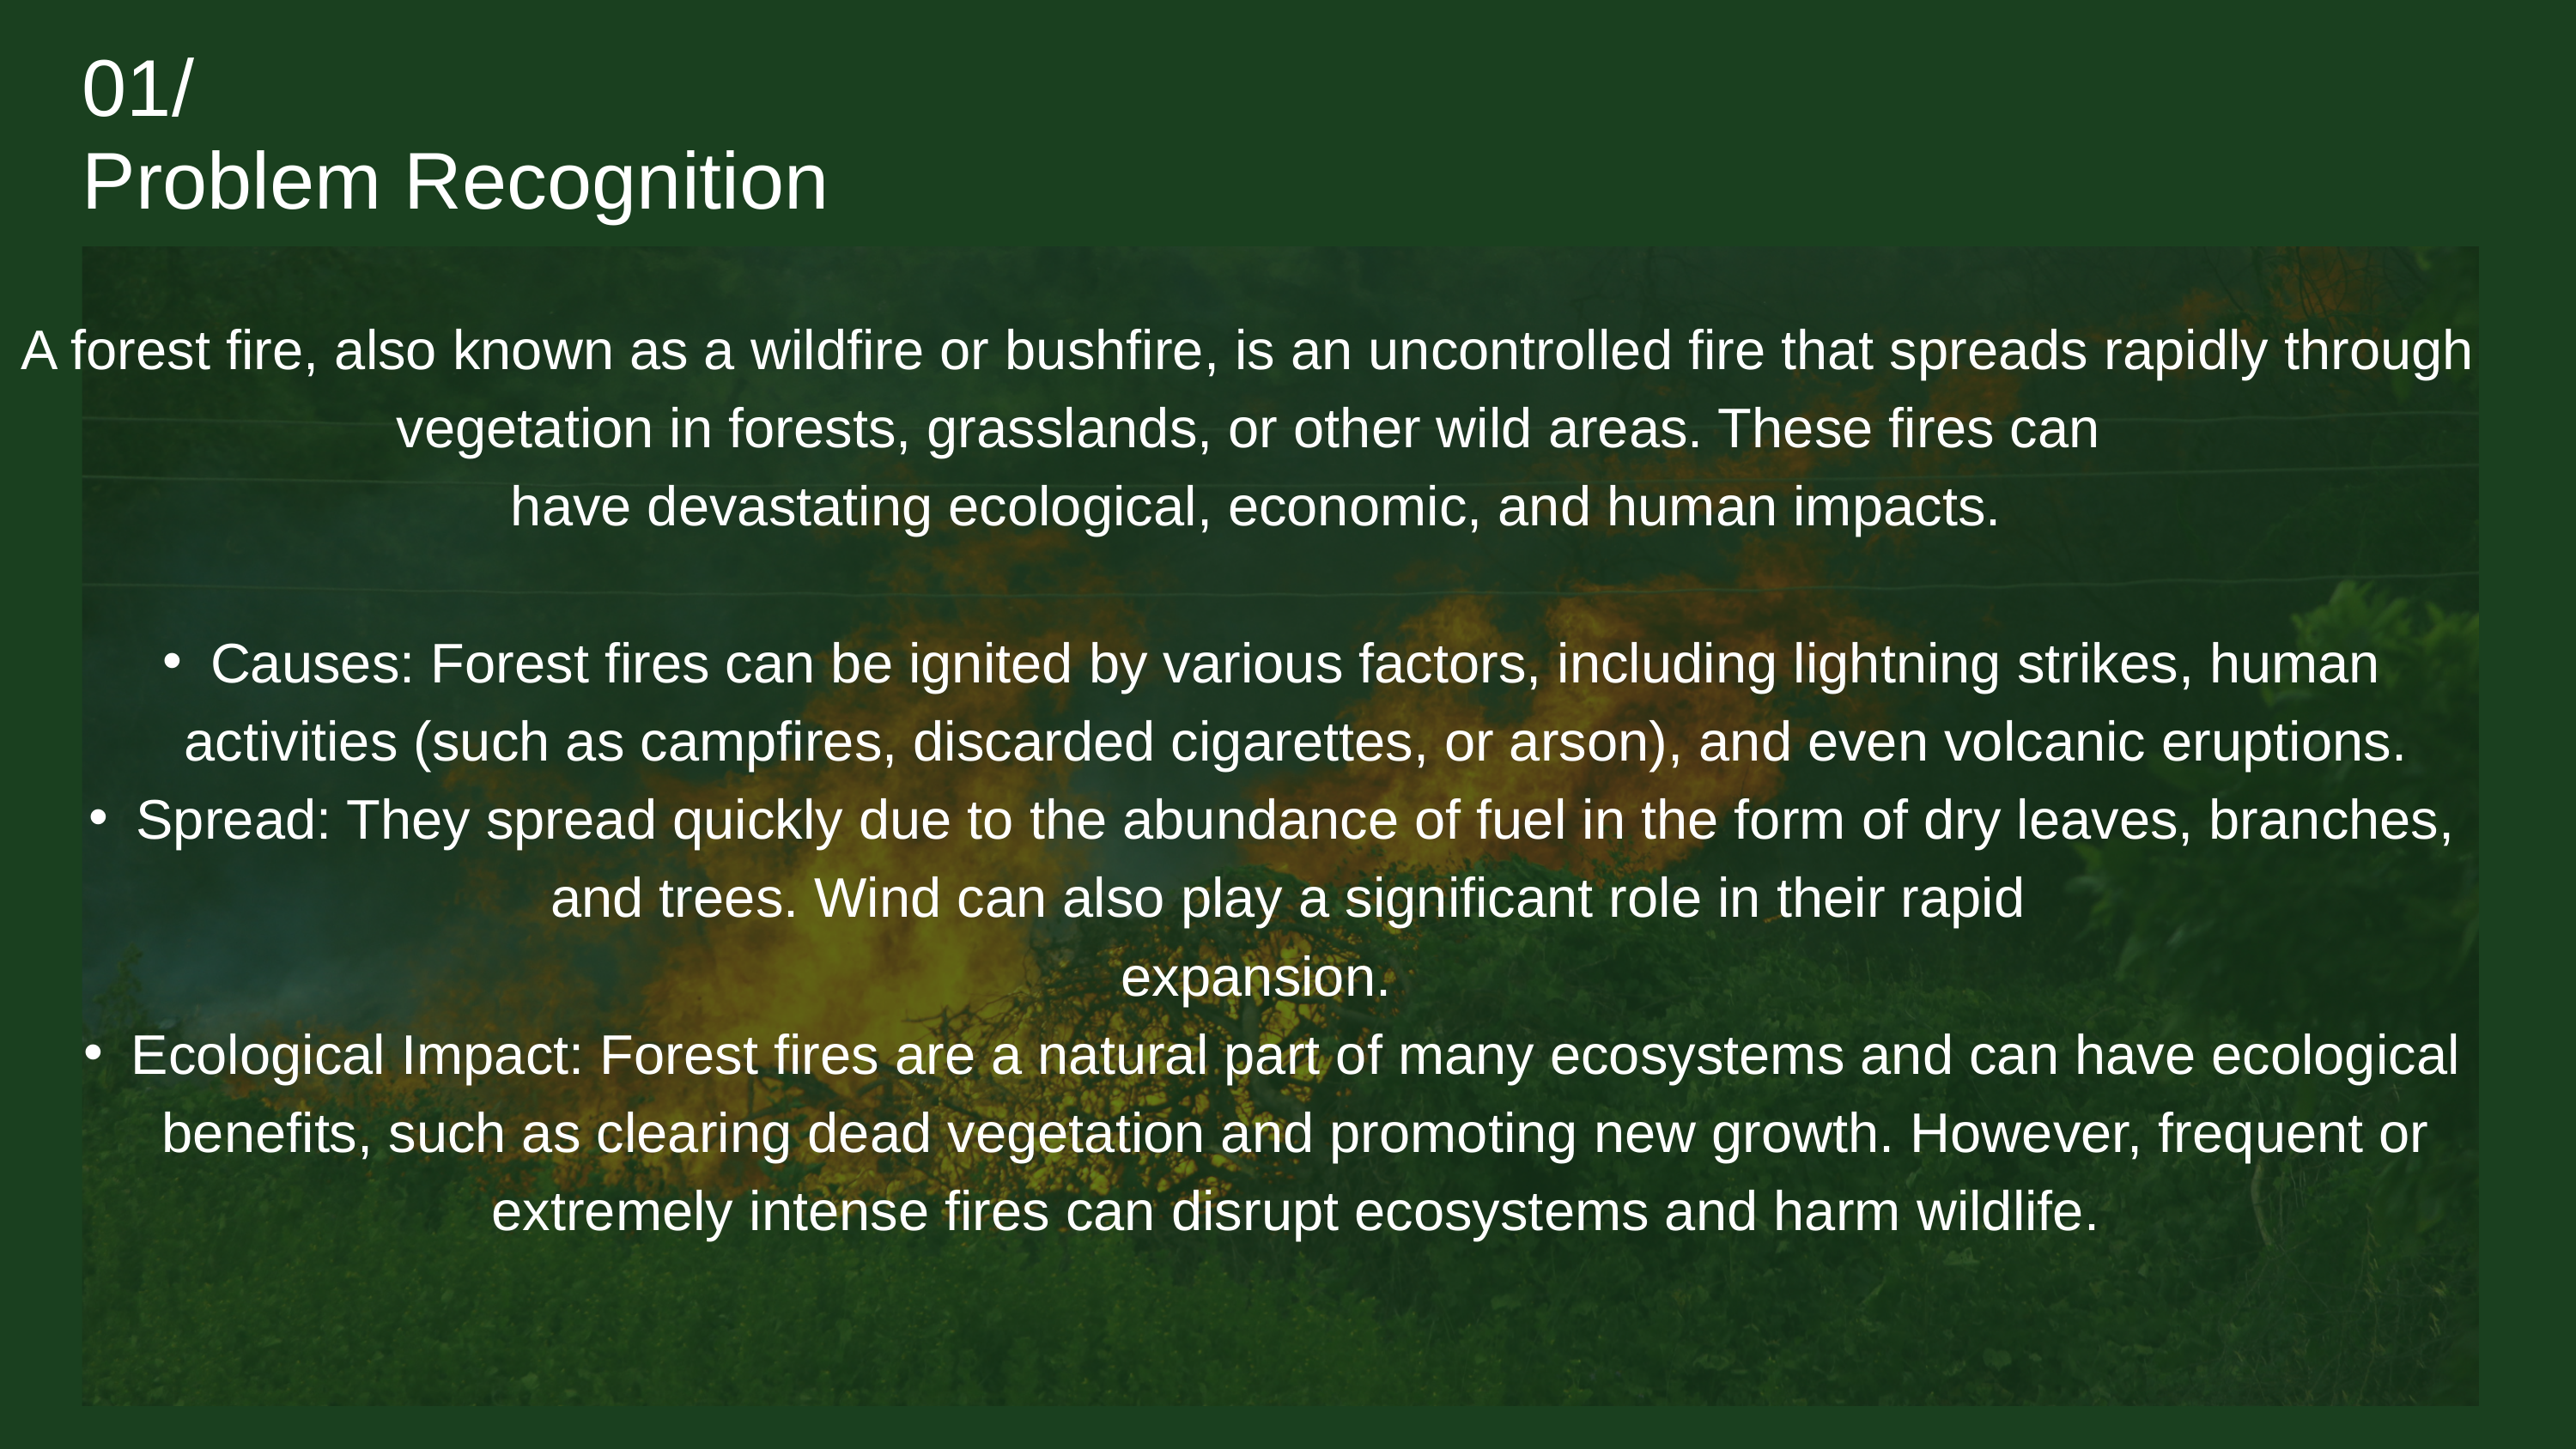

01/
Problem Recognition

A forest fire, also known as a wildfire or bushfire, is an uncontrolled fire that spreads rapidly through vegetation in forests, grasslands, or other wild areas. These fires can
 have devastating ecological, economic, and human impacts.

Causes: Forest fires can be ignited by various factors, including lightning strikes, human activities (such as campfires, discarded cigarettes, or arson), and even volcanic eruptions.
Spread: They spread quickly due to the abundance of fuel in the form of dry leaves, branches, and trees. Wind can also play a significant role in their rapid
 expansion.
Ecological Impact: Forest fires are a natural part of many ecosystems and can have ecological benefits, such as clearing dead vegetation and promoting new growth. However, frequent or extremely intense fires can disrupt ecosystems and harm wildlife.